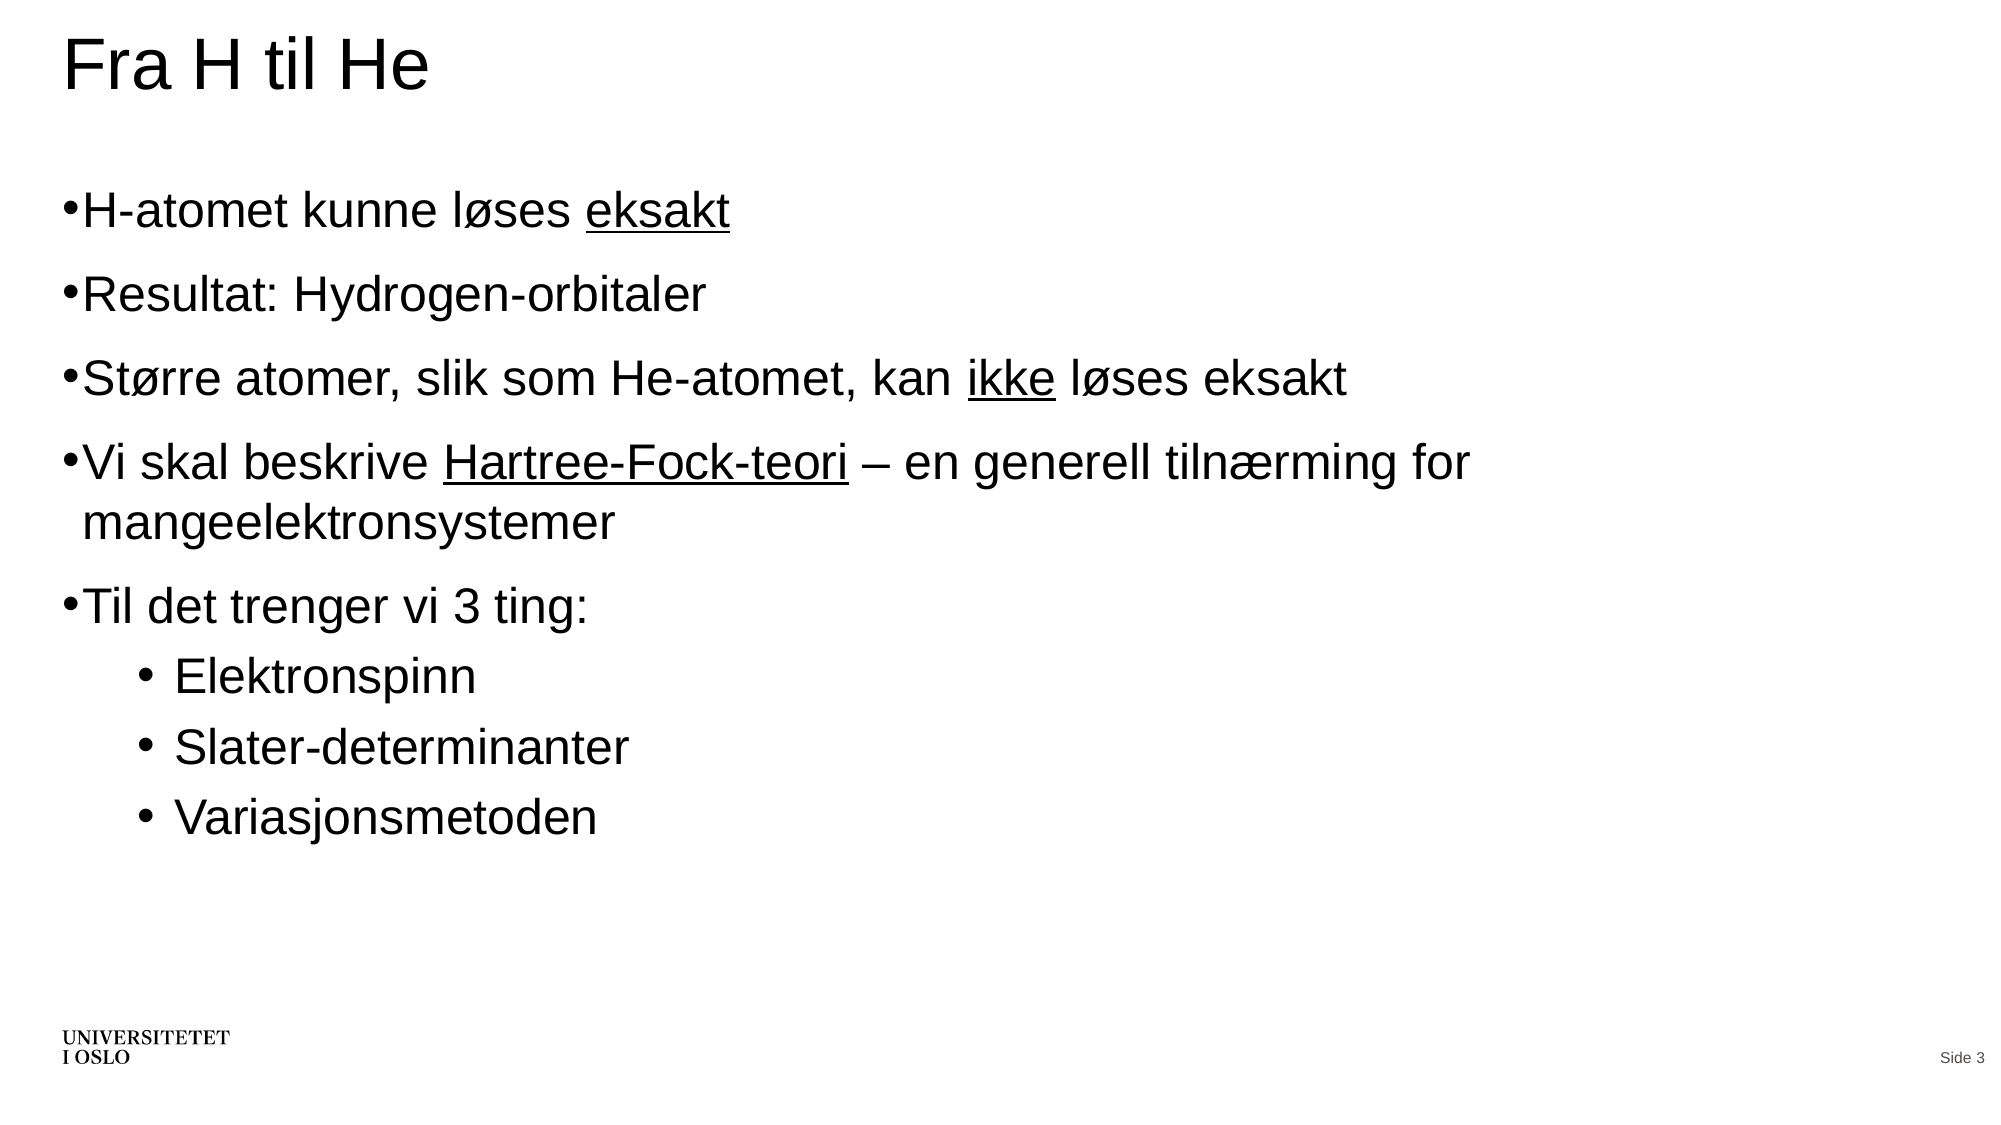

# Fra H til He
H-atomet kunne løses eksakt
Resultat: Hydrogen-orbitaler
Større atomer, slik som He-atomet, kan ikke løses eksakt
Vi skal beskrive Hartree-Fock-teori – en generell tilnærming for mangeelektronsystemer
Til det trenger vi 3 ting:
Elektronspinn
Slater-determinanter
Variasjonsmetoden
Side 3